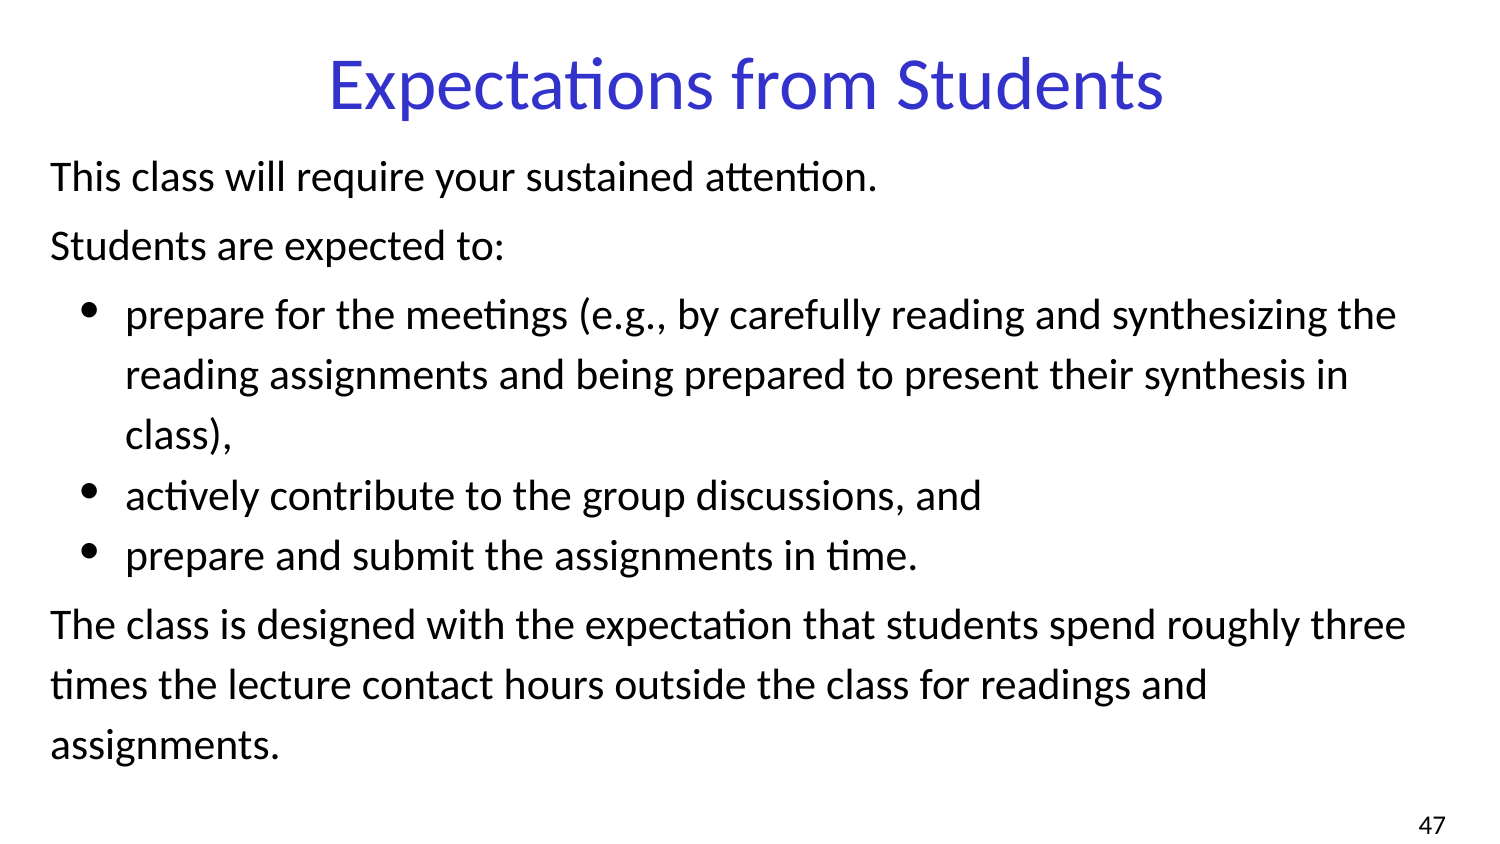

# Expectations from Students
This class will require your sustained attention.
Students are expected to:
prepare for the meetings (e.g., by carefully reading and synthesizing the reading assignments and being prepared to present their synthesis in class),
actively contribute to the group discussions, and
prepare and submit the assignments in time.
The class is designed with the expectation that students spend roughly three times the lecture contact hours outside the class for readings and assignments.

47